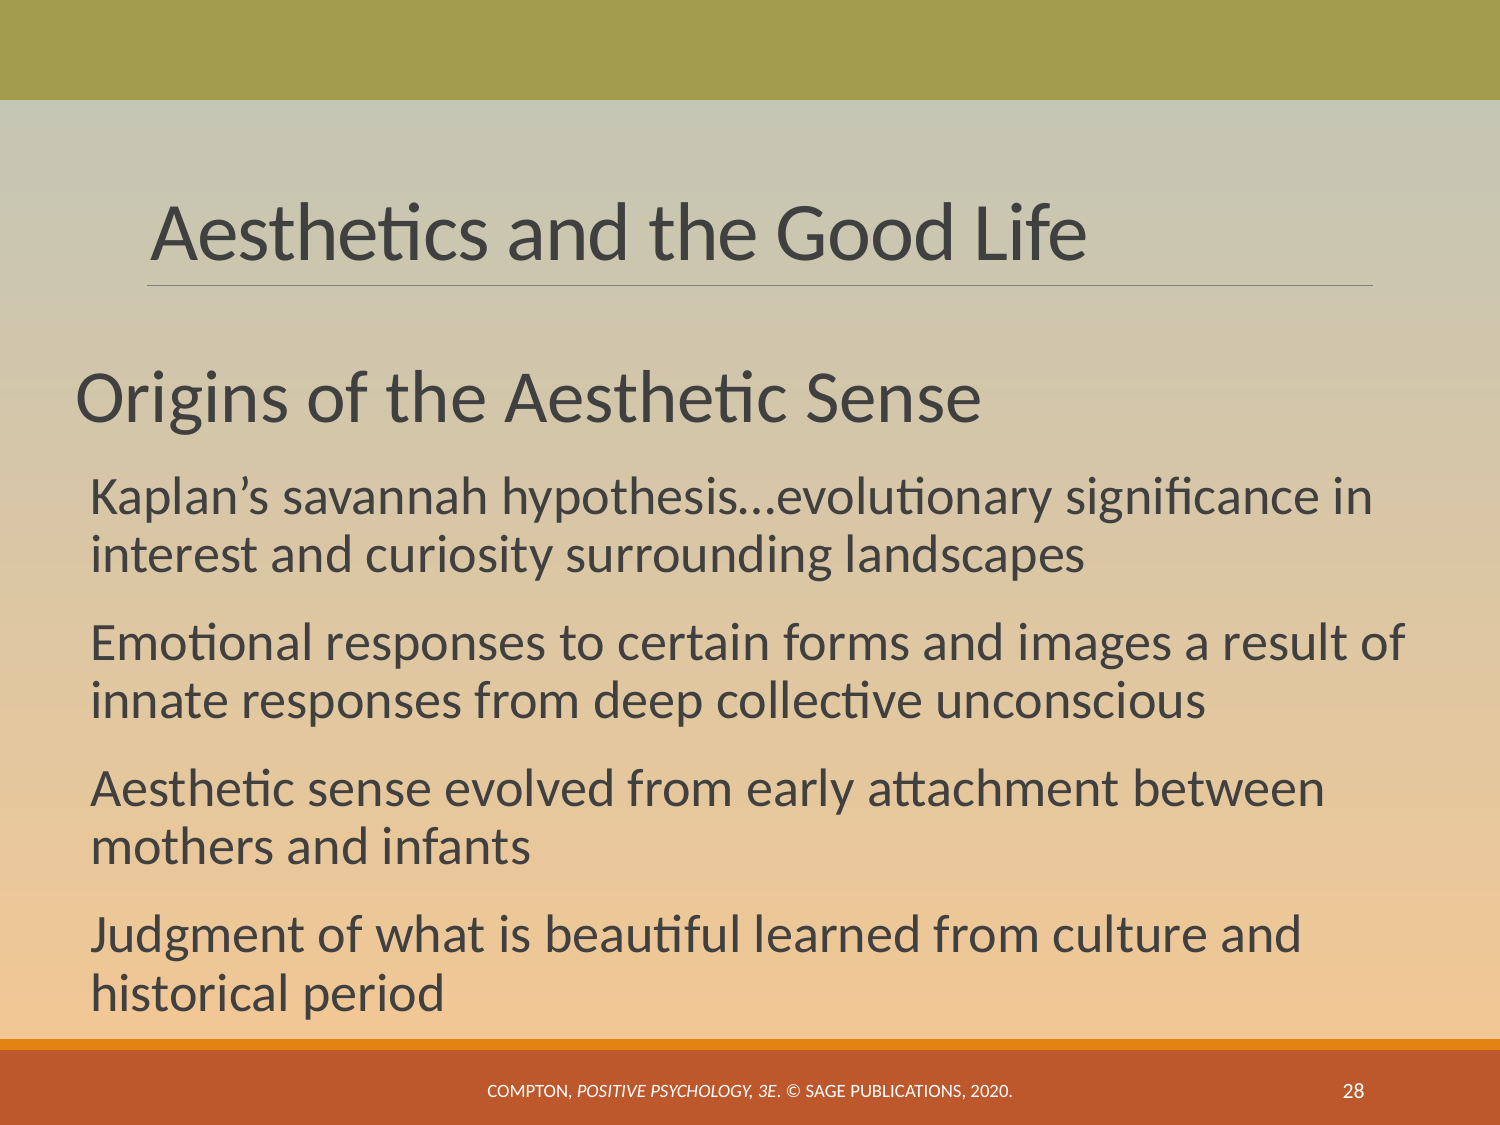

# Aesthetics and the Good Life

Origins of the Aesthetic Sense
Kaplan’s savannah hypothesis…evolutionary significance in interest and curiosity surrounding landscapes
Emotional responses to certain forms and images a result of innate responses from deep collective unconscious
Aesthetic sense evolved from early attachment between mothers and infants
Judgment of what is beautiful learned from culture and historical period
Compton, Positive Psychology, 3e. © SAGE Publications, 2020.
28